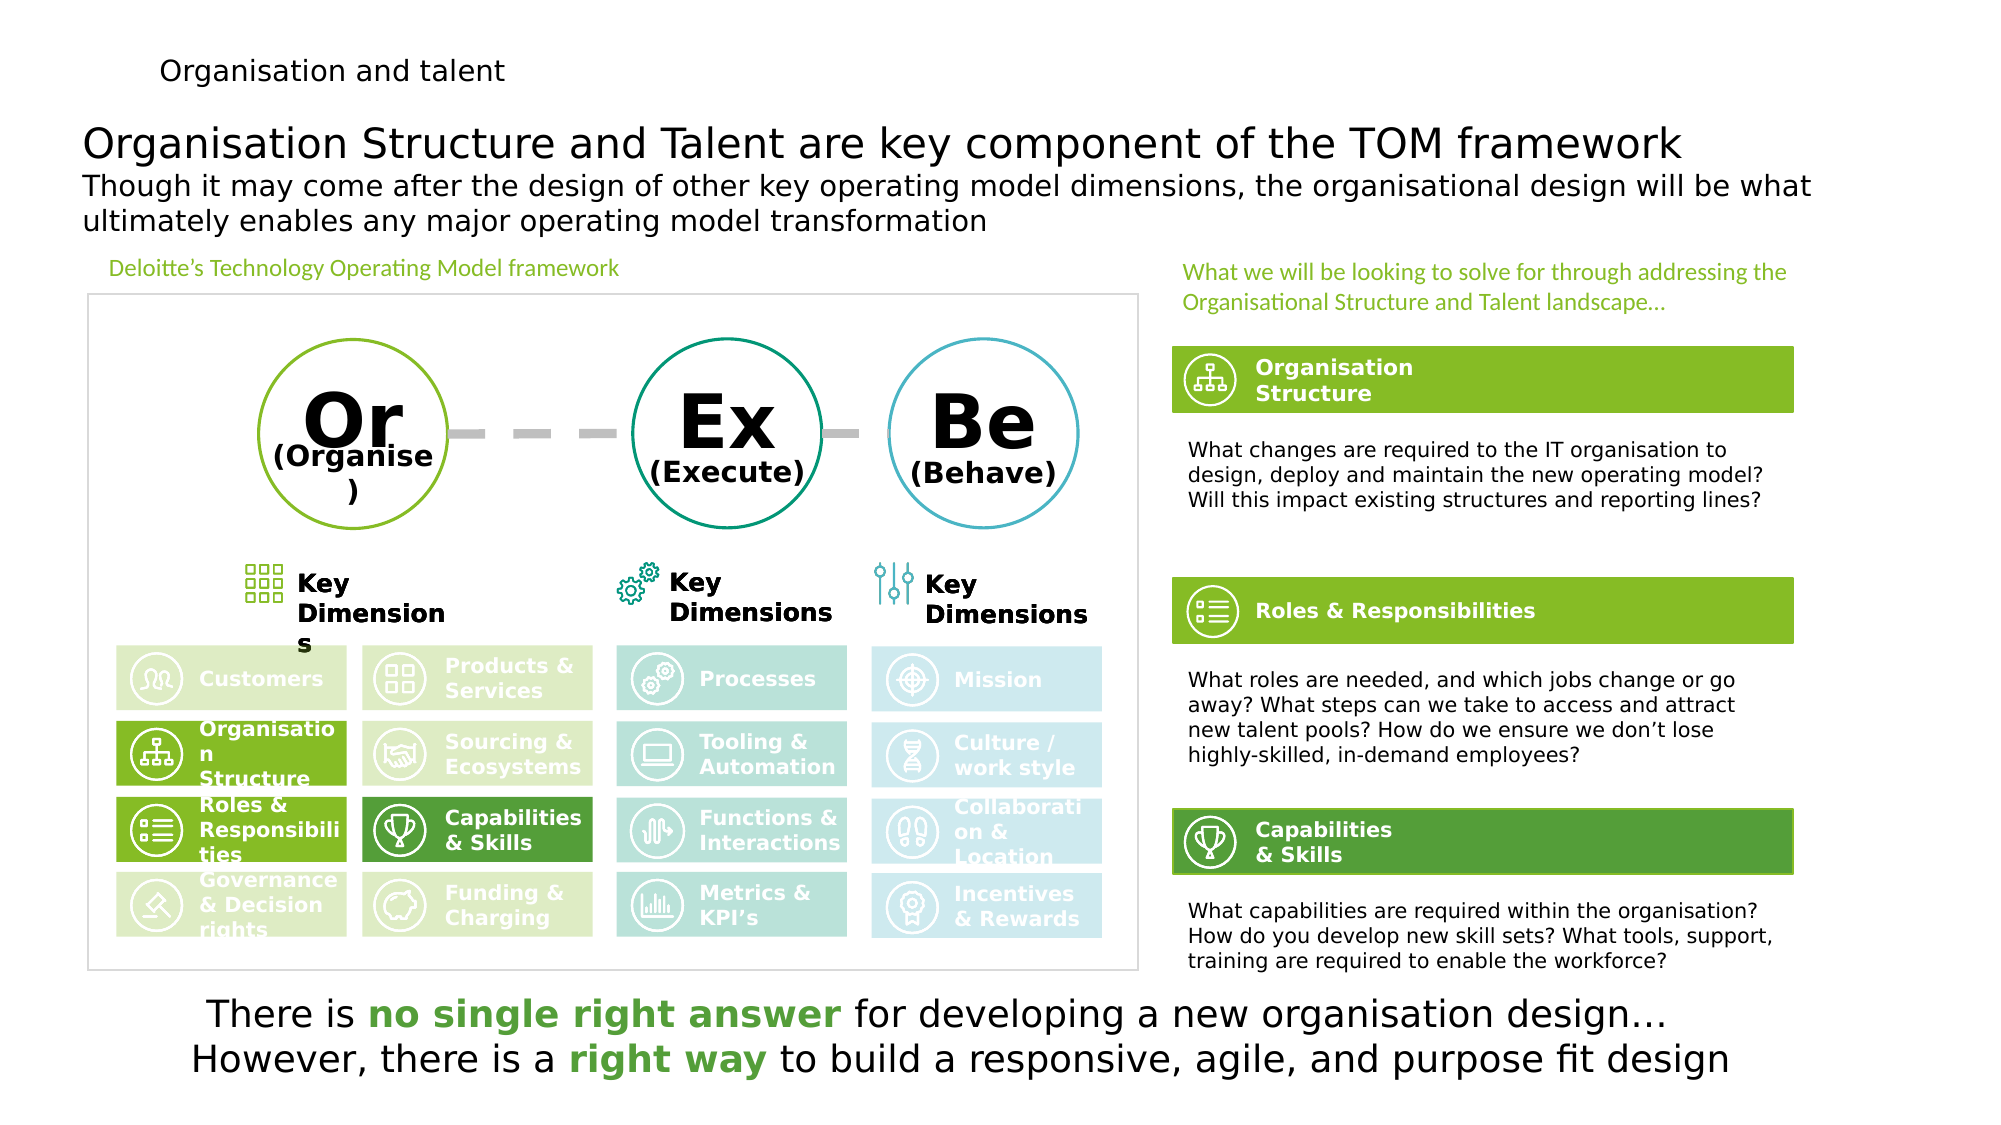

Organisation and talent
# Organisation Structure and Talent are key component of the TOM framework
Though it may come after the design of other key operating model dimensions, the organisational design will be what ultimately enables any major operating model transformation
Deloitte’s Technology Operating Model framework
What we will be looking to solve for through addressing the Organisational Structure and Talent landscape…

Ex
(Execute)
Be
(Behave)
Or
(Organise)
Organisation
Structure

What changes are required to the IT organisation to design, deploy and maintain the new operating model? Will this impact existing structures and reporting lines?

Key Dimensions

Key Dimensions

Key Dimensions

Key Dimensions

Key Dimensions

Key Dimensions

Key Dimensions
Key Dimensions
Key Dimensions
Roles & Responsibilities

Customers
Products & Services
Processes
Mission

What roles are needed, and which jobs change or go away? What steps can we take to access and attract new talent pools? How do we ensure we don’t lose highly-skilled, in-demand employees?
Organisation
Structure
Sourcing &
Ecosystems
Tooling & Automation
Culture /
work style

Roles & Responsibilities
Capabilities
& Skills
Functions &
Interactions
Collaboration & Location

Capabilities
& Skills

Governance & Decision rights
Funding &
Charging
Metrics &
KPI’s
Incentives & Rewards

What capabilities are required within the organisation? How do you develop new skill sets? What tools, support, training are required to enable the workforce?

There is no single right answer for developing a new organisation design…
     However, there is a right way to build a responsive, agile, and purpose fit design